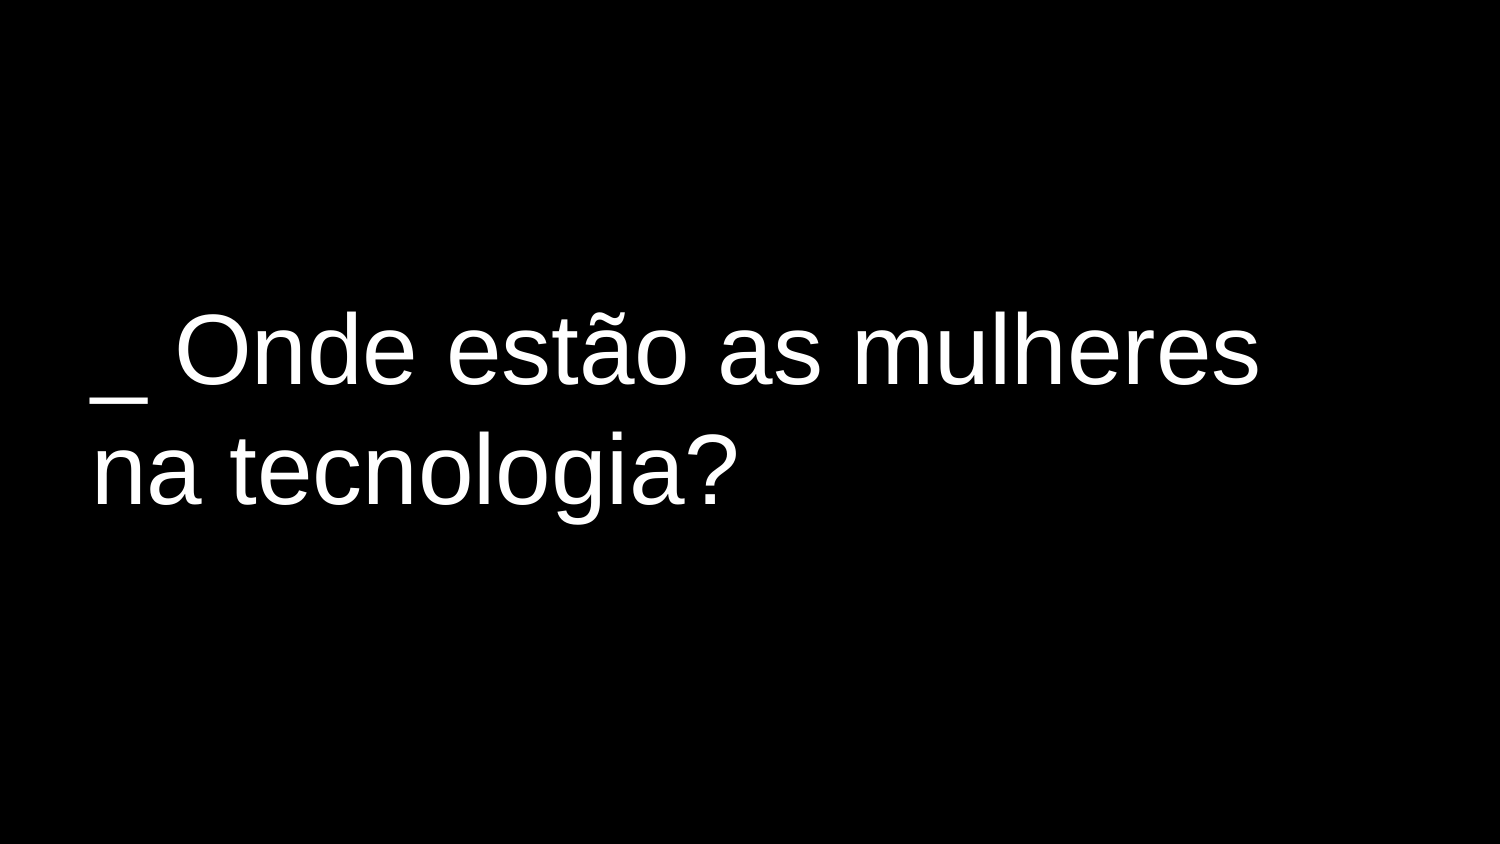

# _ Onde estão as mulheres na tecnologia?